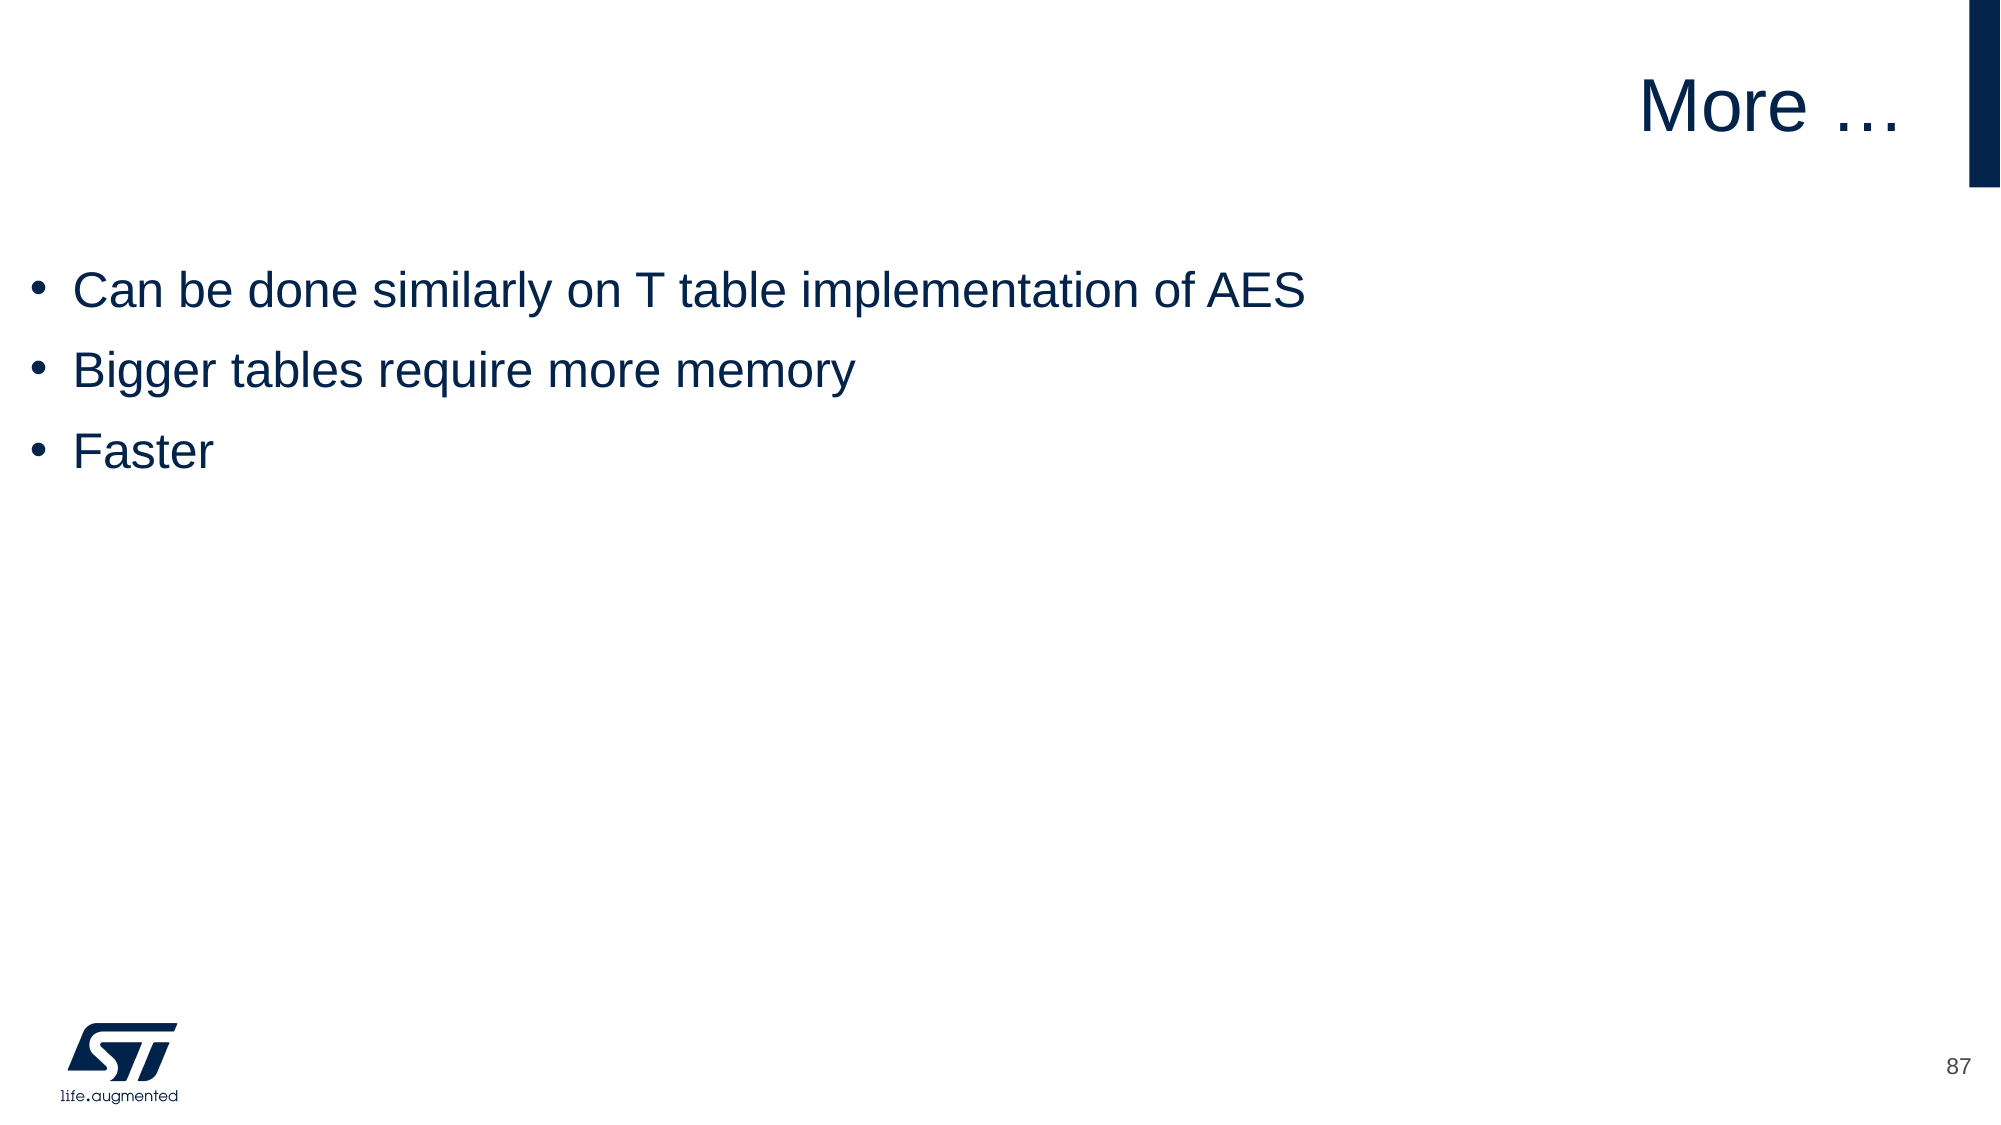

# More …
Can be done similarly on T table implementation of AES
Bigger tables require more memory
Faster

87